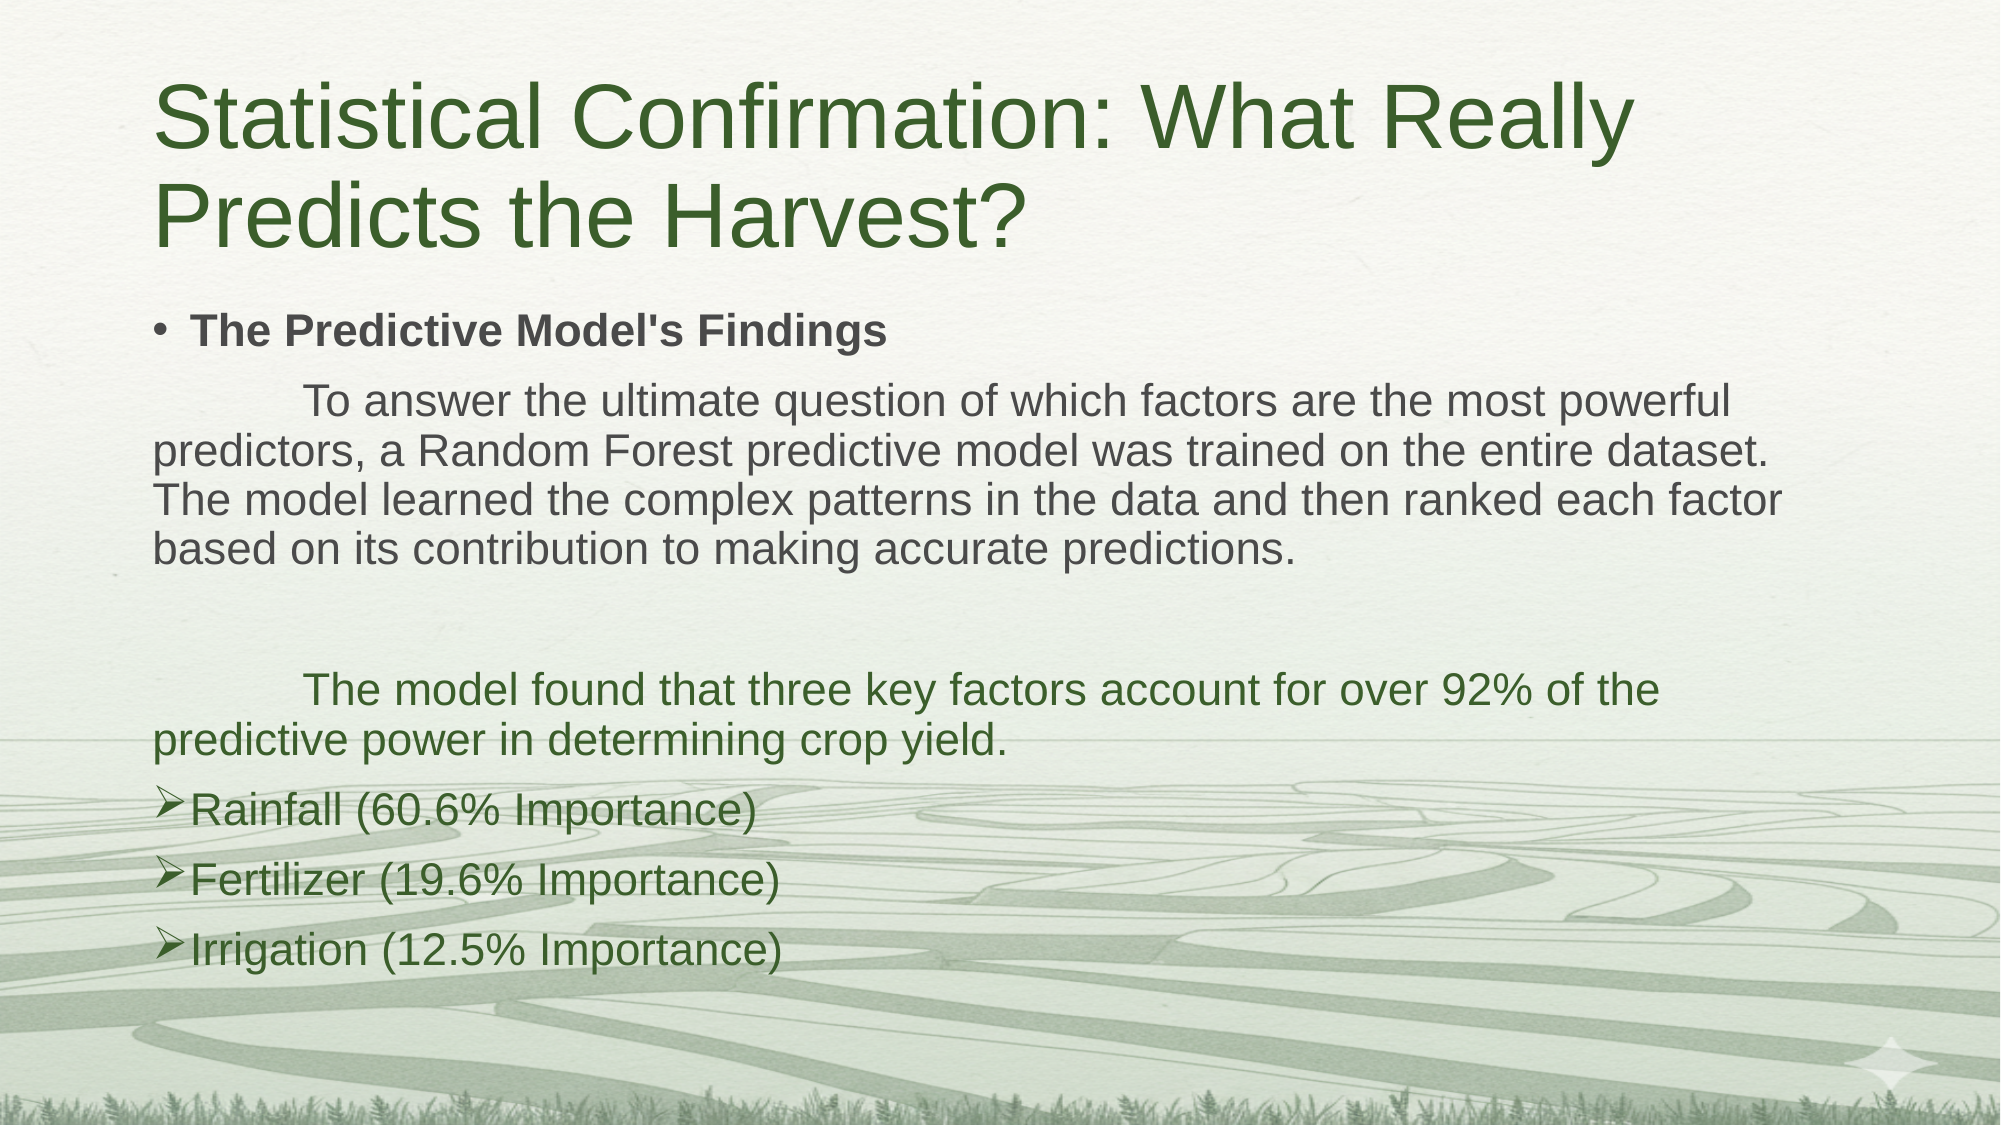

# Statistical Confirmation: What Really Predicts the Harvest?
The Predictive Model's Findings
	To answer the ultimate question of which factors are the most powerful predictors, a Random Forest predictive model was trained on the entire dataset. The model learned the complex patterns in the data and then ranked each factor based on its contribution to making accurate predictions.

	The model found that three key factors account for over 92% of the predictive power in determining crop yield.
Rainfall (60.6% Importance)
Fertilizer (19.6% Importance)
Irrigation (12.5% Importance)